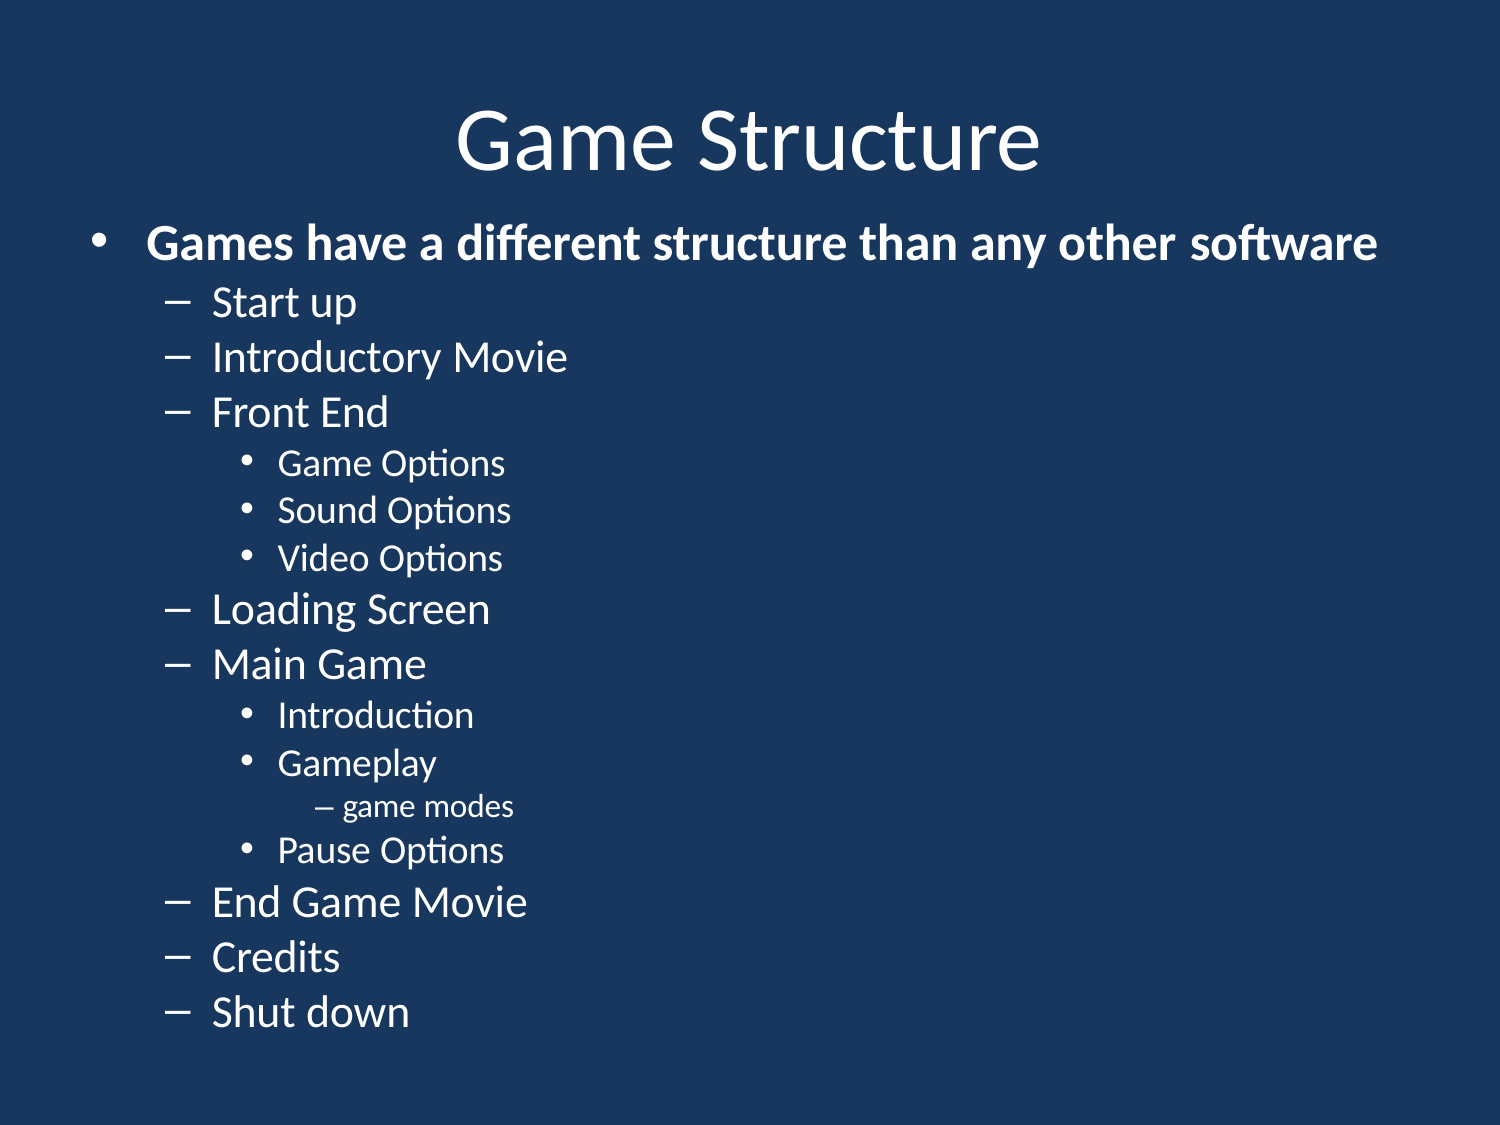

# Game Structure
Games have a different structure than any other software
Start up
Introductory Movie
Front End
Game Options
Sound Options
Video Options
Loading Screen
Main Game
Introduction
Gameplay
– game modes
Pause Options
End Game Movie
Credits
Shut down